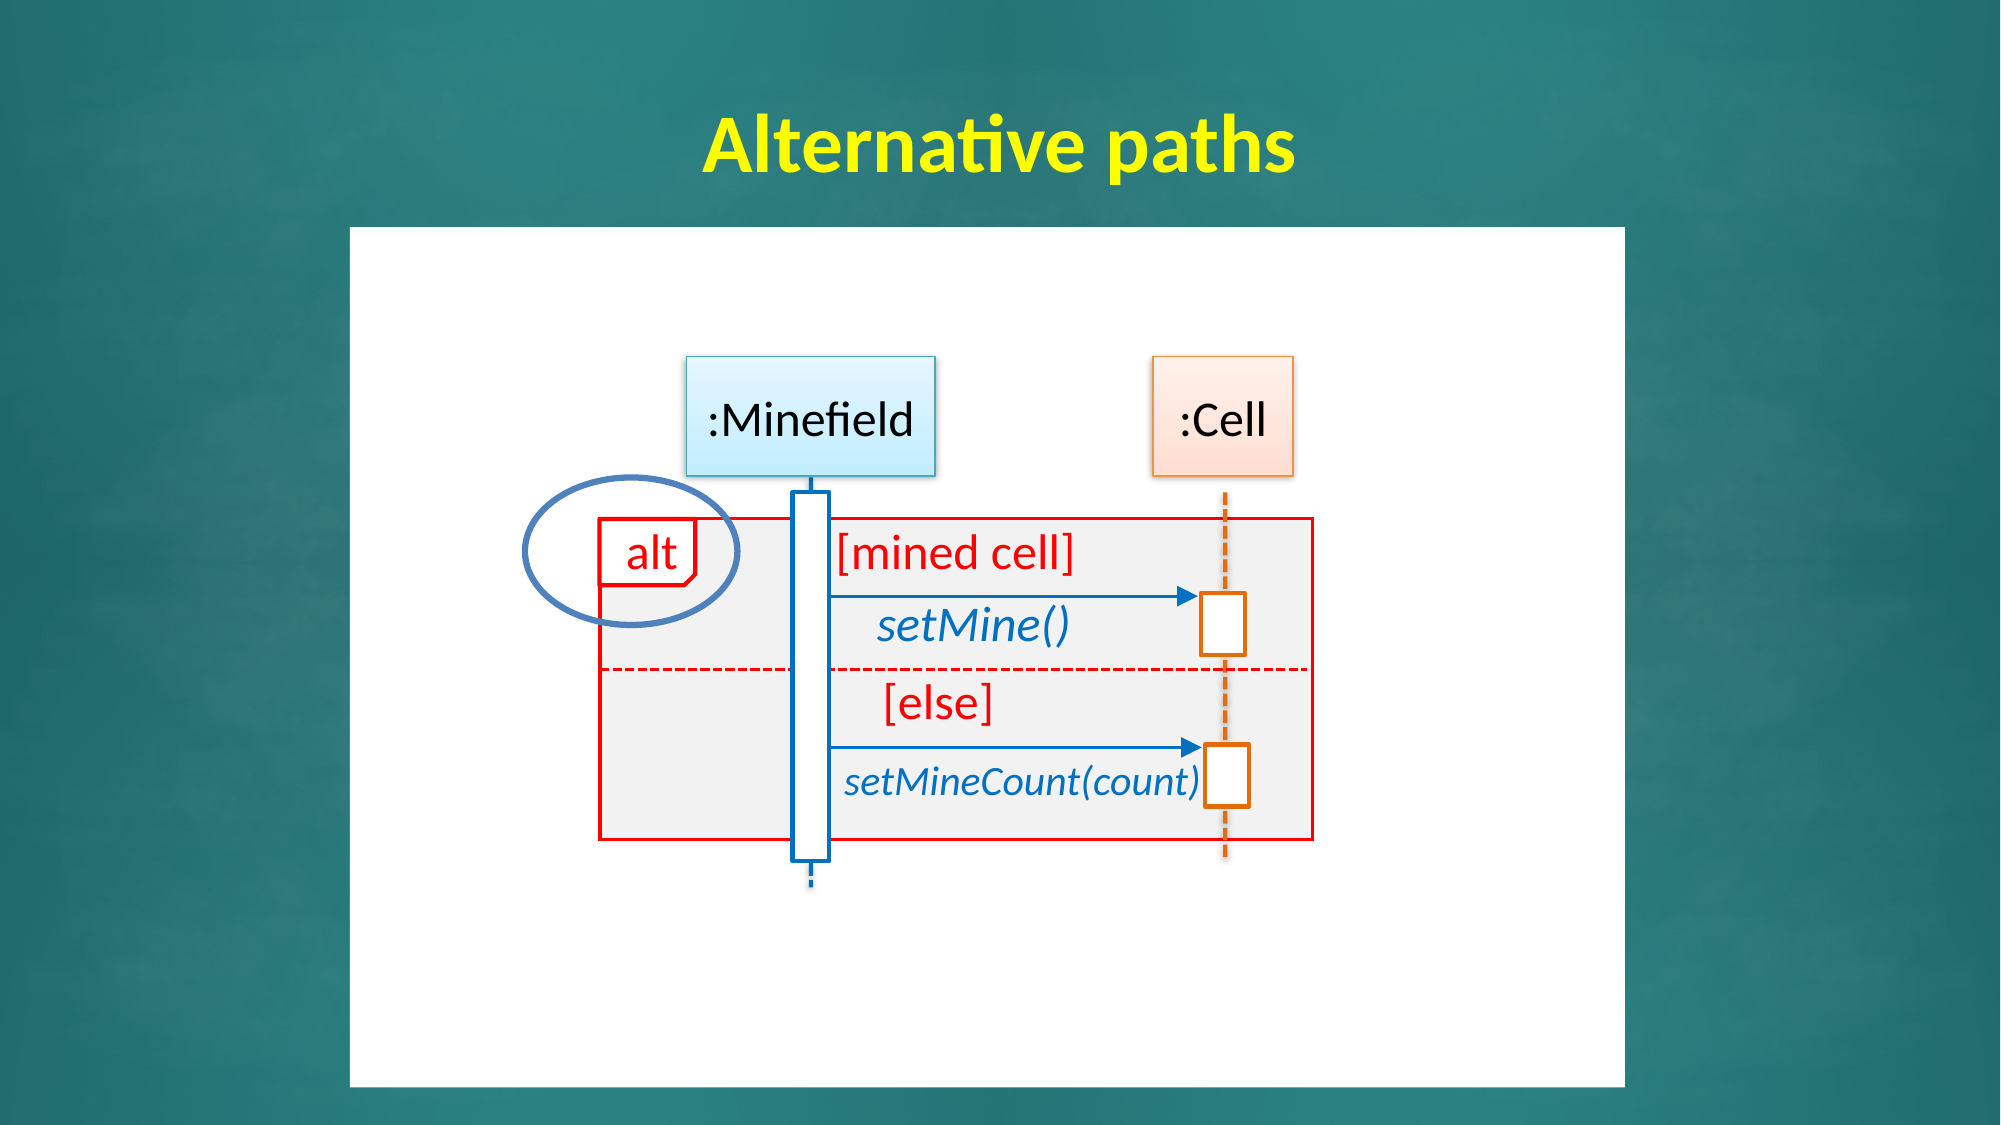

# Alternative paths

:Minefield
:Cell

alt              [mined cell]

setMine()

 [else]

setMineCount(count)